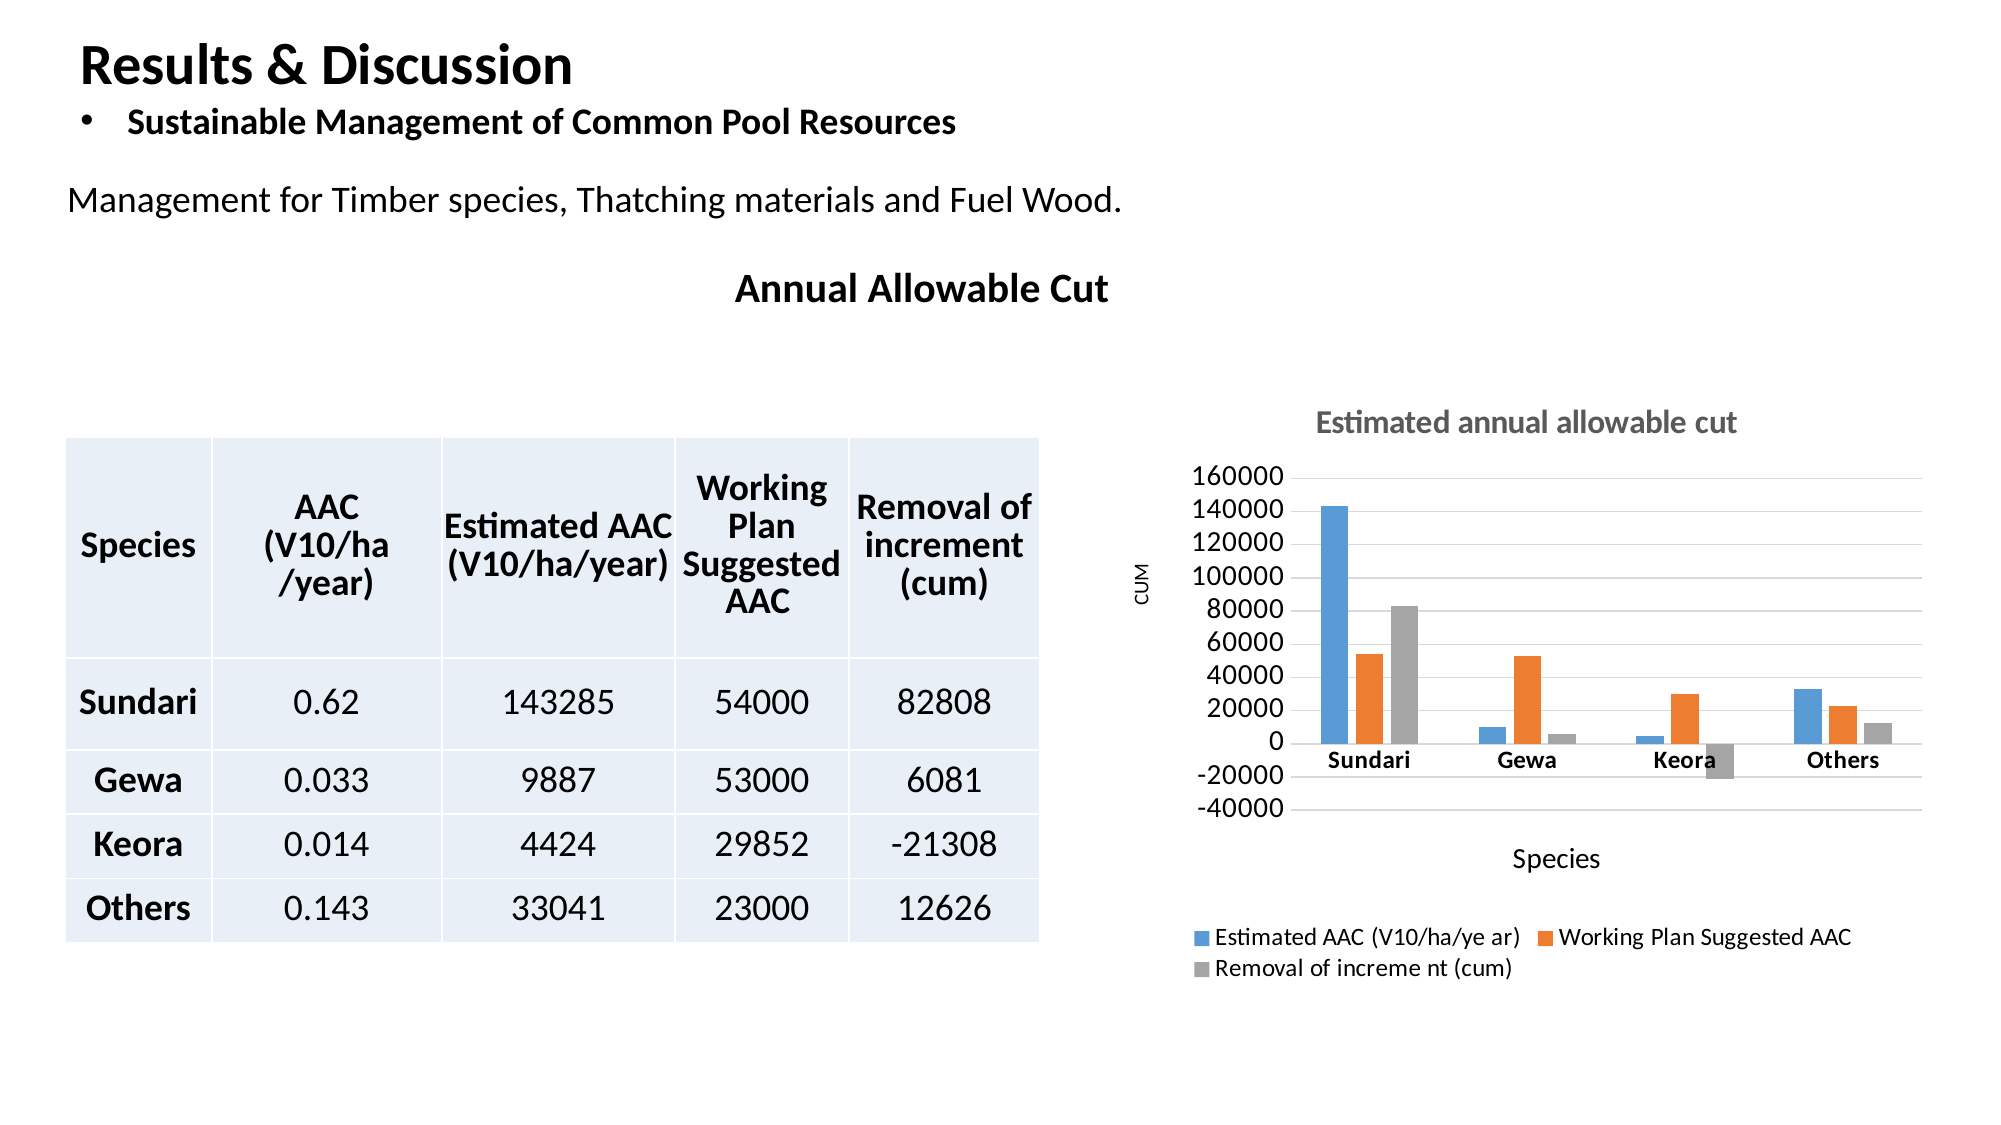

Results & Discussion
Sustainable Management of Common Pool Resources
Management for Timber species, Thatching materials and Fuel Wood.
Annual Allowable Cut

### Chart: Estimated annual allowable cut

| Category | Estimated AAC (V10/ha/ye ar) | Working Plan Suggested AAC  | Removal of increme nt (cum) |
|---|---|---|---|
| Sundari | 143285.0 | 54000.0 | 82808.0 |
| Gewa | 9887.0 | 53000.0 | 6081.0 |
| Keora | 4424.0 | 29852.0 | -21308.0 |
| Others | 33041.0 | 23000.0 | 12626.0 |
| Species | AAC (V10/ha /year) | Estimated AAC (V10/ha/year) | Working Plan Suggested AAC | Removal of increment (cum) |
| --- | --- | --- | --- | --- |
| Sundari | 0.62 | 143285 | 54000 | 82808 |
| Gewa | 0.033 | 9887 | 53000 | 6081 |
| Keora | 0.014 | 4424 | 29852 | -21308 |
| Others | 0.143 | 33041 | 23000 | 12626 |